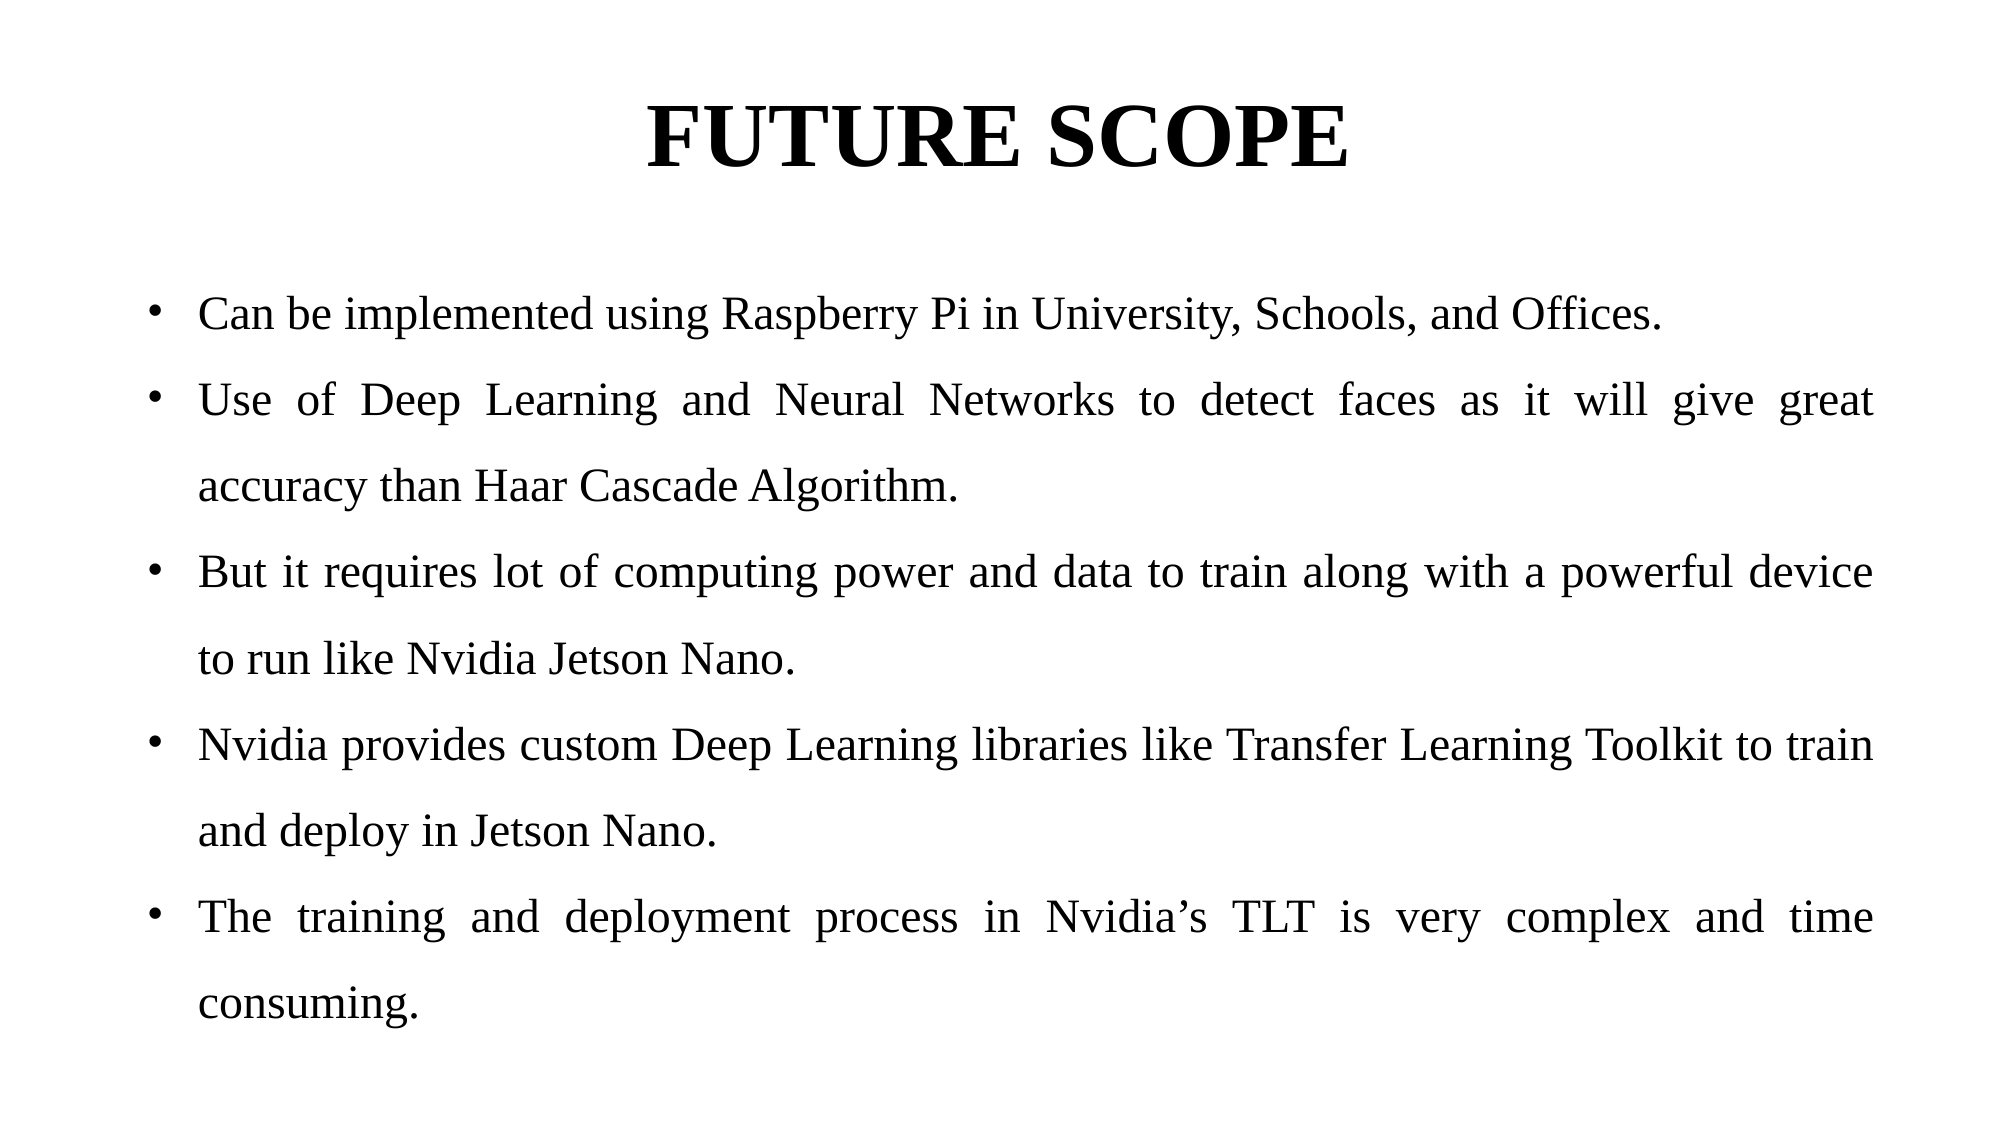

# FUTURE SCOPE
Can be implemented using Raspberry Pi in University, Schools, and Offices.
Use of Deep Learning and Neural Networks to detect faces as it will give great accuracy than Haar Cascade Algorithm.
But it requires lot of computing power and data to train along with a powerful device to run like Nvidia Jetson Nano.
Nvidia provides custom Deep Learning libraries like Transfer Learning Toolkit to train and deploy in Jetson Nano.
The training and deployment process in Nvidia’s TLT is very complex and time consuming.